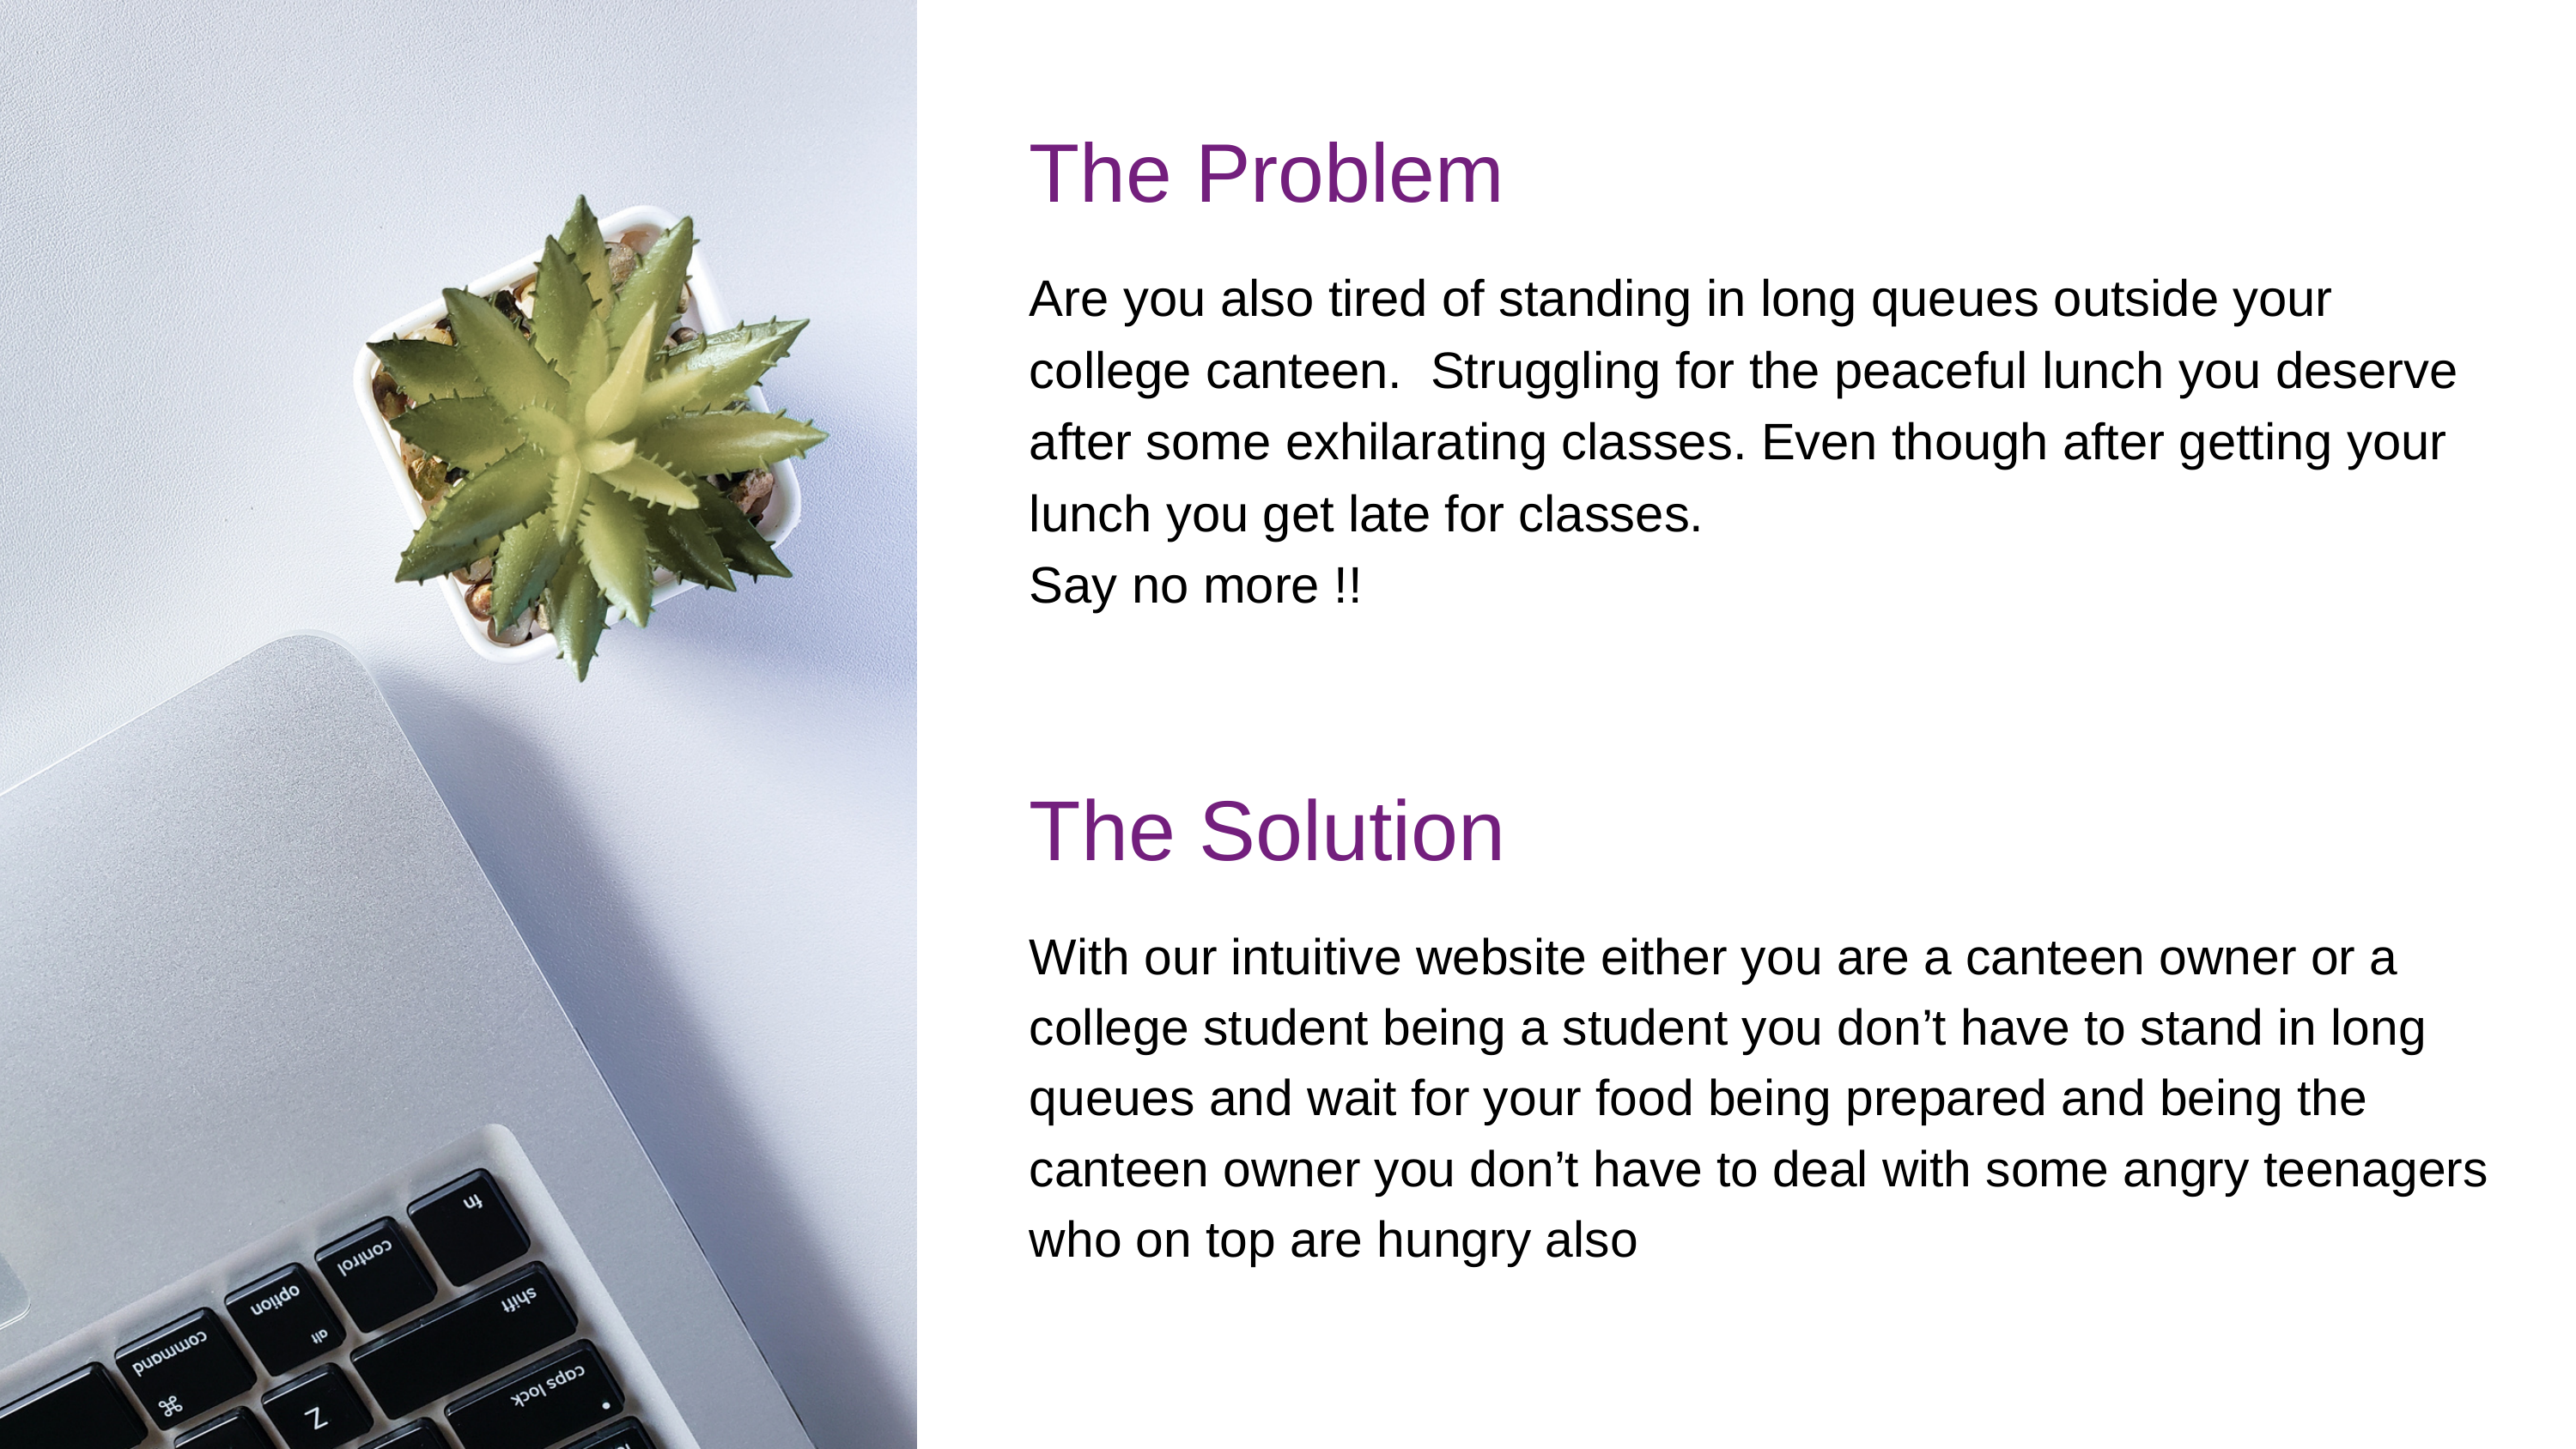

The Problem
Are you also tired of standing in long queues outside your college canteen.  Struggling for the peaceful lunch you deserve after some exhilarating classes. Even though after getting your lunch you get late for classes.
Say no more !!
The Solution
With our intuitive website either you are a canteen owner or a college student being a student you don’t have to stand in long queues and wait for your food being prepared and being the canteen owner you don’t have to deal with some angry teenagers who on top are hungry also